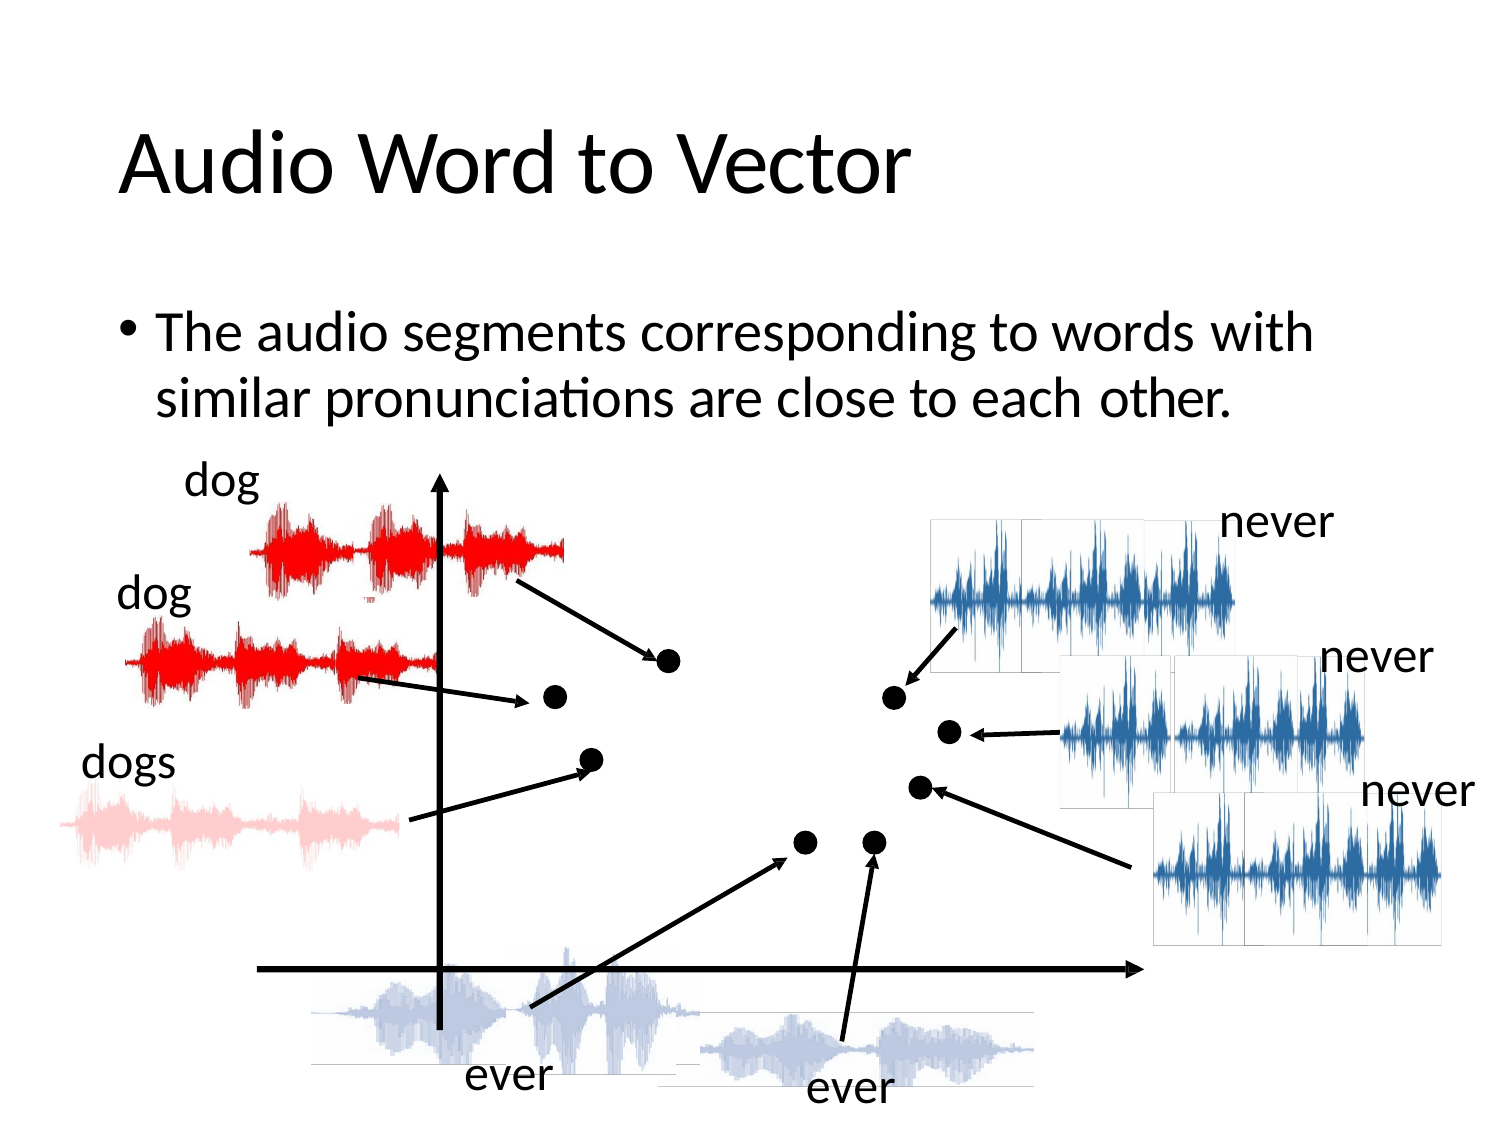

# Audio Word to Vector
The audio segments corresponding to words with
similar pronunciations are close to each other.
dog

never

dog
never

dogs

never

ever
ever